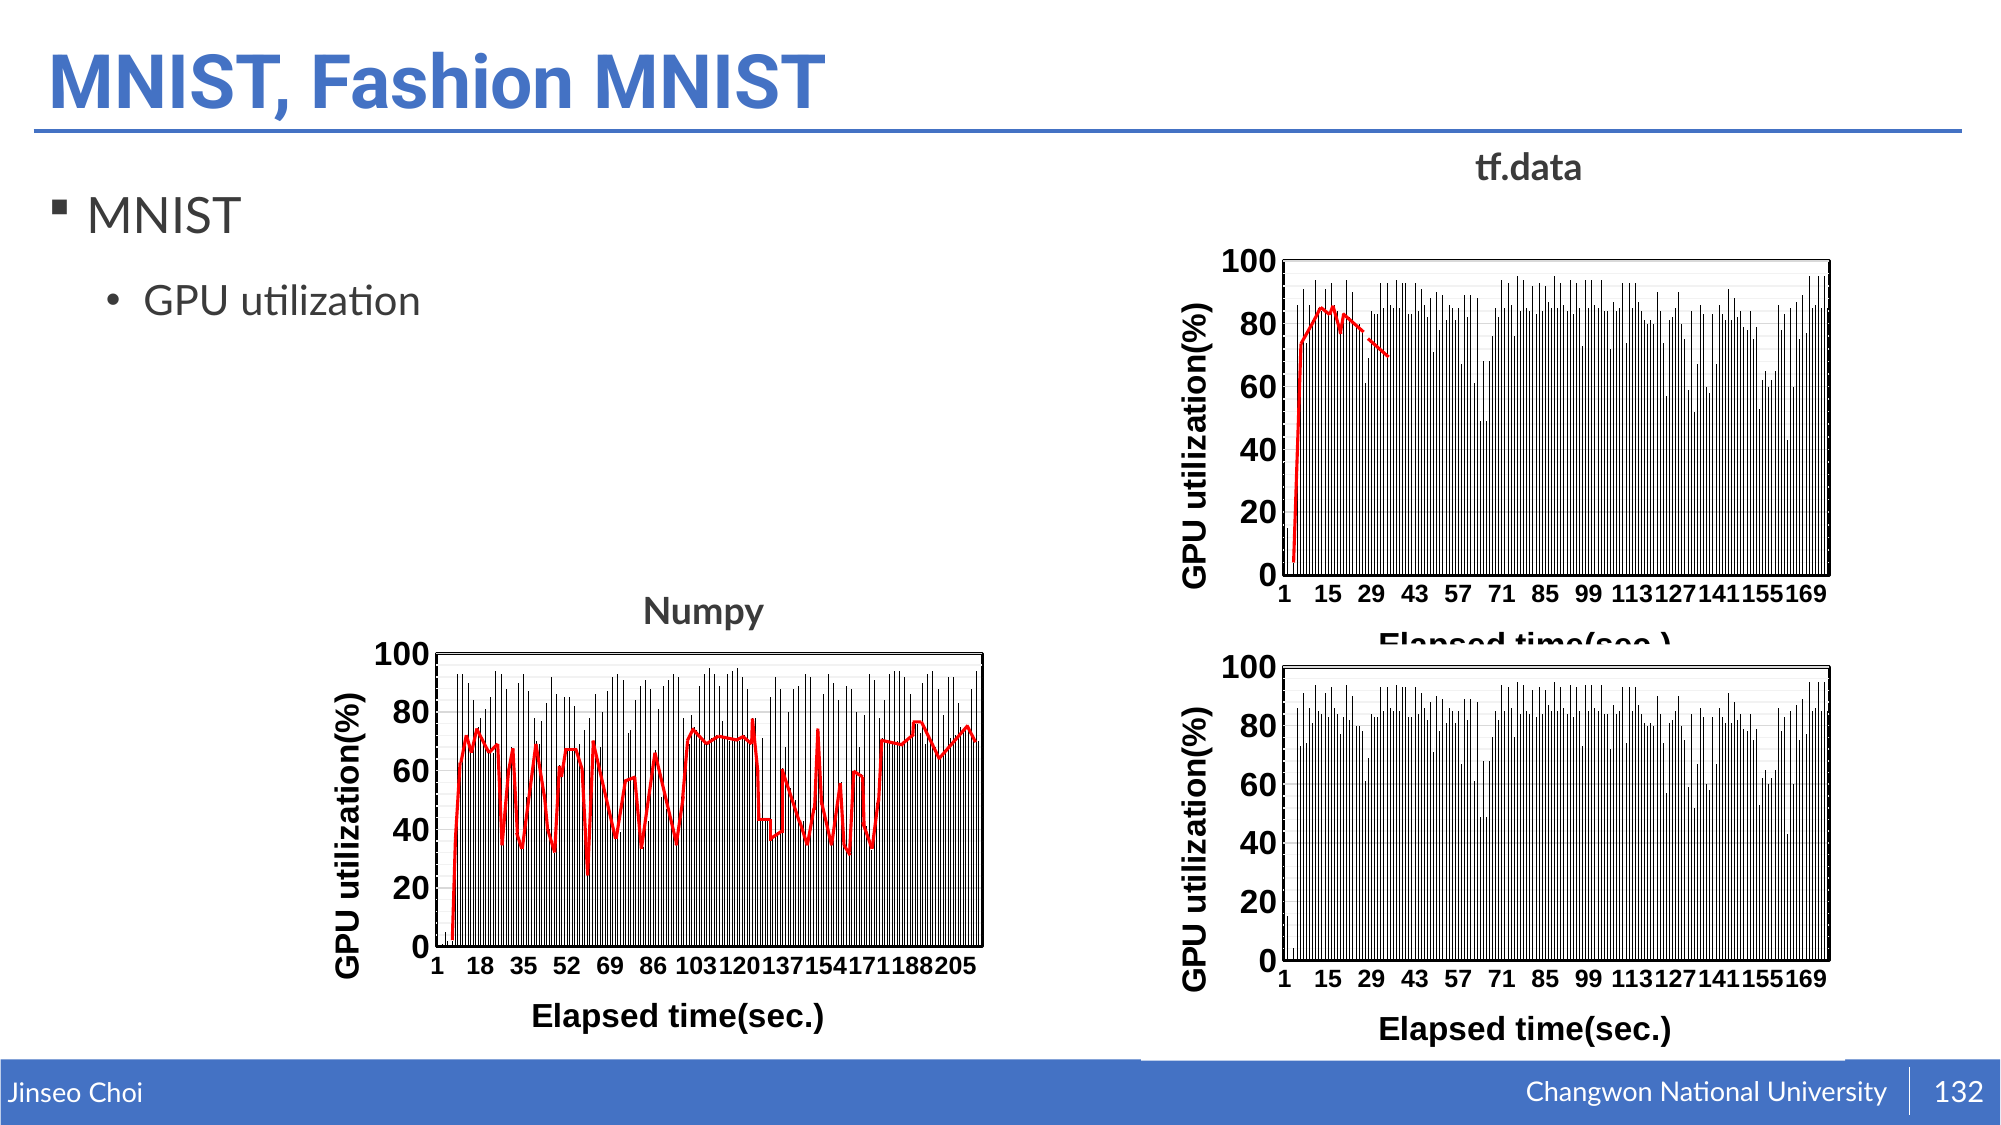

# MNIST, Fashion MNIST
tf.data
MNIST
GPU utilization

### Chart

| Category |  |
|---|---|
Numpy
ol.data

### Chart

| Category |  |
|---|---|

### Chart

| Category |  |
|---|---|
132